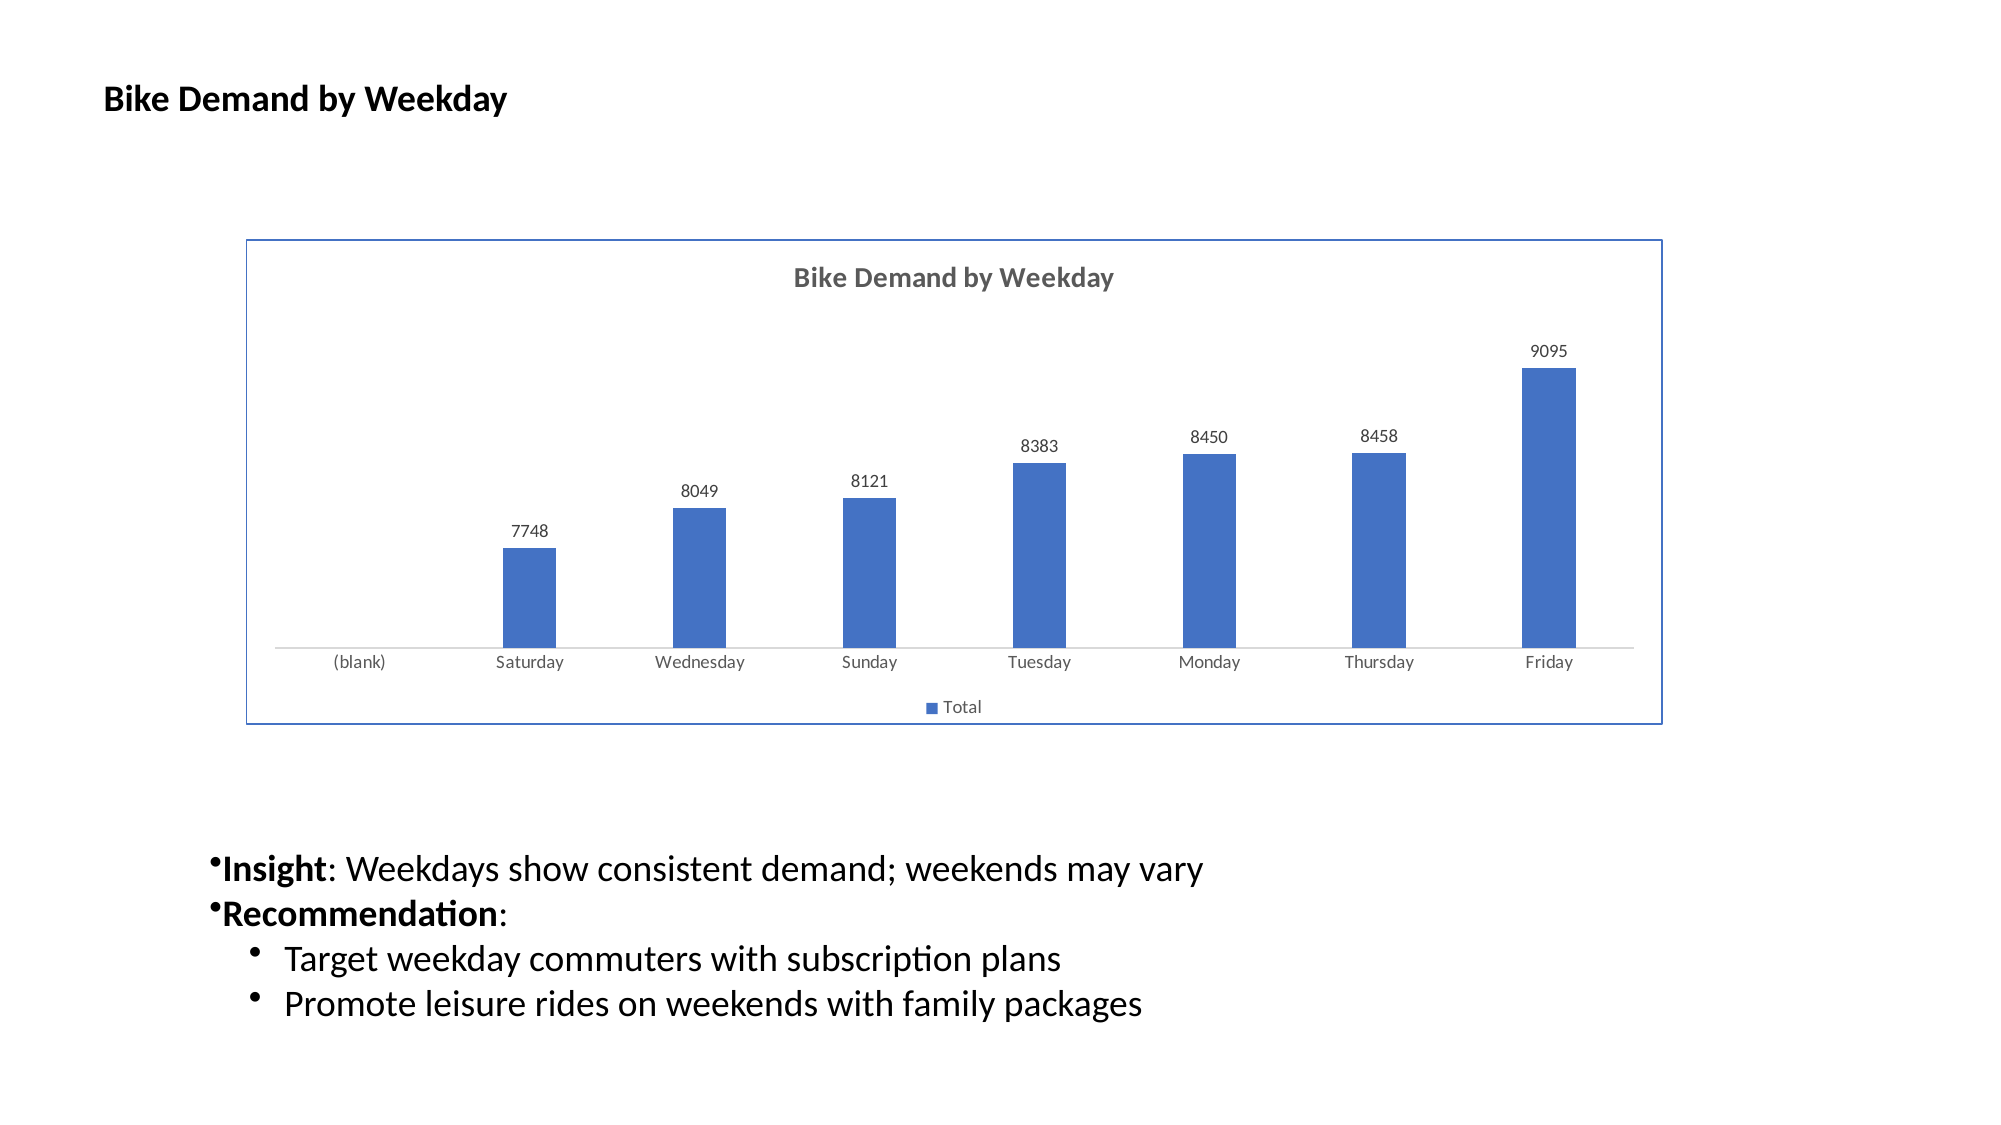

Bike Demand by Weekday

### Chart: Bike Demand by Weekday

| Category | Total |
|---|---|
| (blank) | None |
| Saturday | 7748.0 |
| Wednesday | 8049.0 |
| Sunday | 8121.0 |
| Tuesday | 8383.0 |
| Monday | 8450.0 |
| Thursday | 8458.0 |
| Friday | 9095.0 |
Insight: Weekdays show consistent demand; weekends may vary
Recommendation:
Target weekday commuters with subscription plans
Promote leisure rides on weekends with family packages